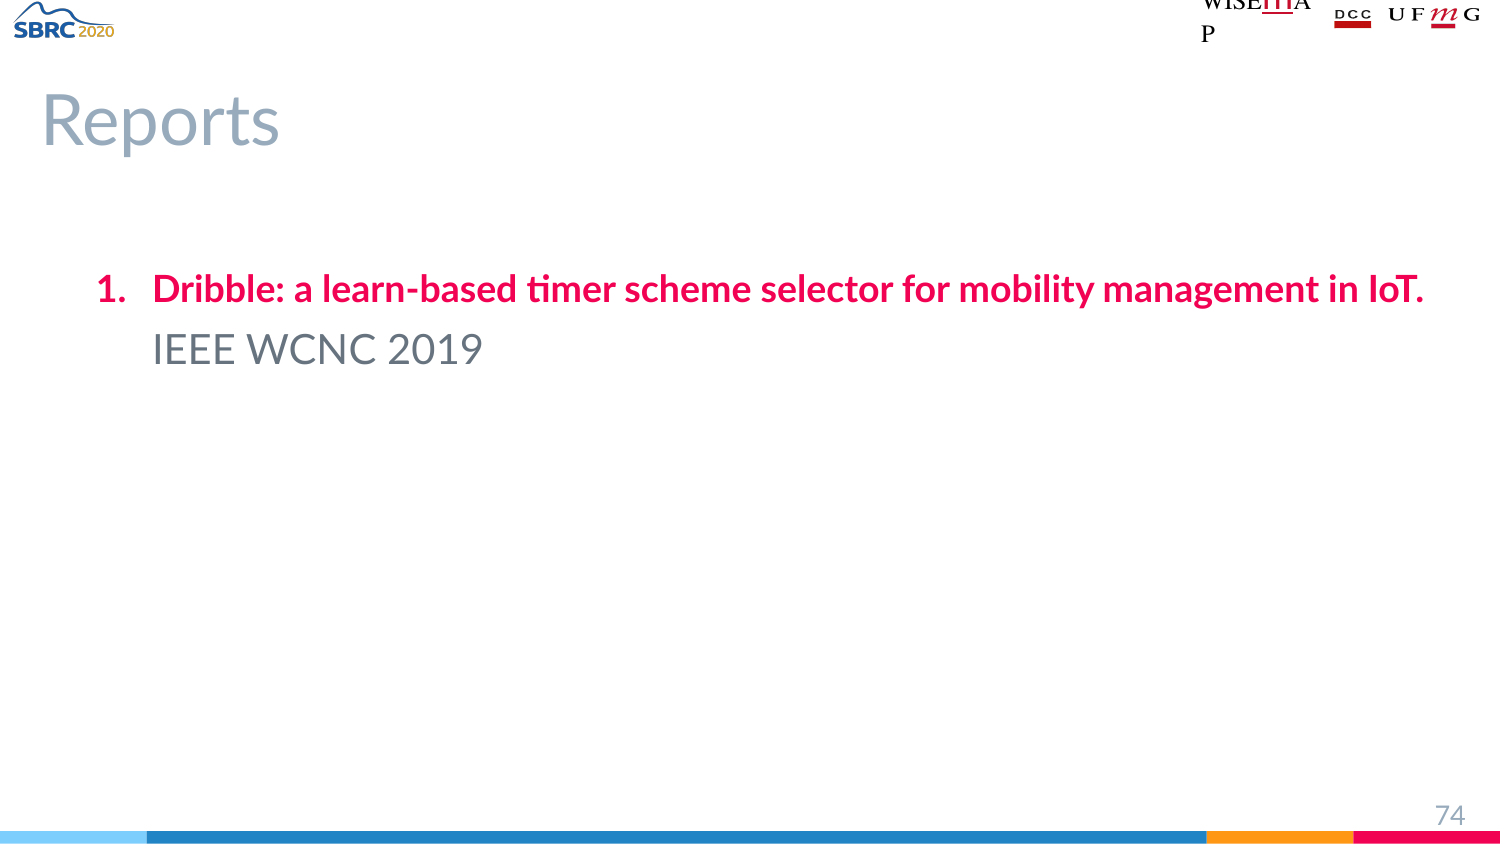

# Reports
Dribble: a learn-based timer scheme selector for mobility management in IoT.
IEEE WCNC 2019

74